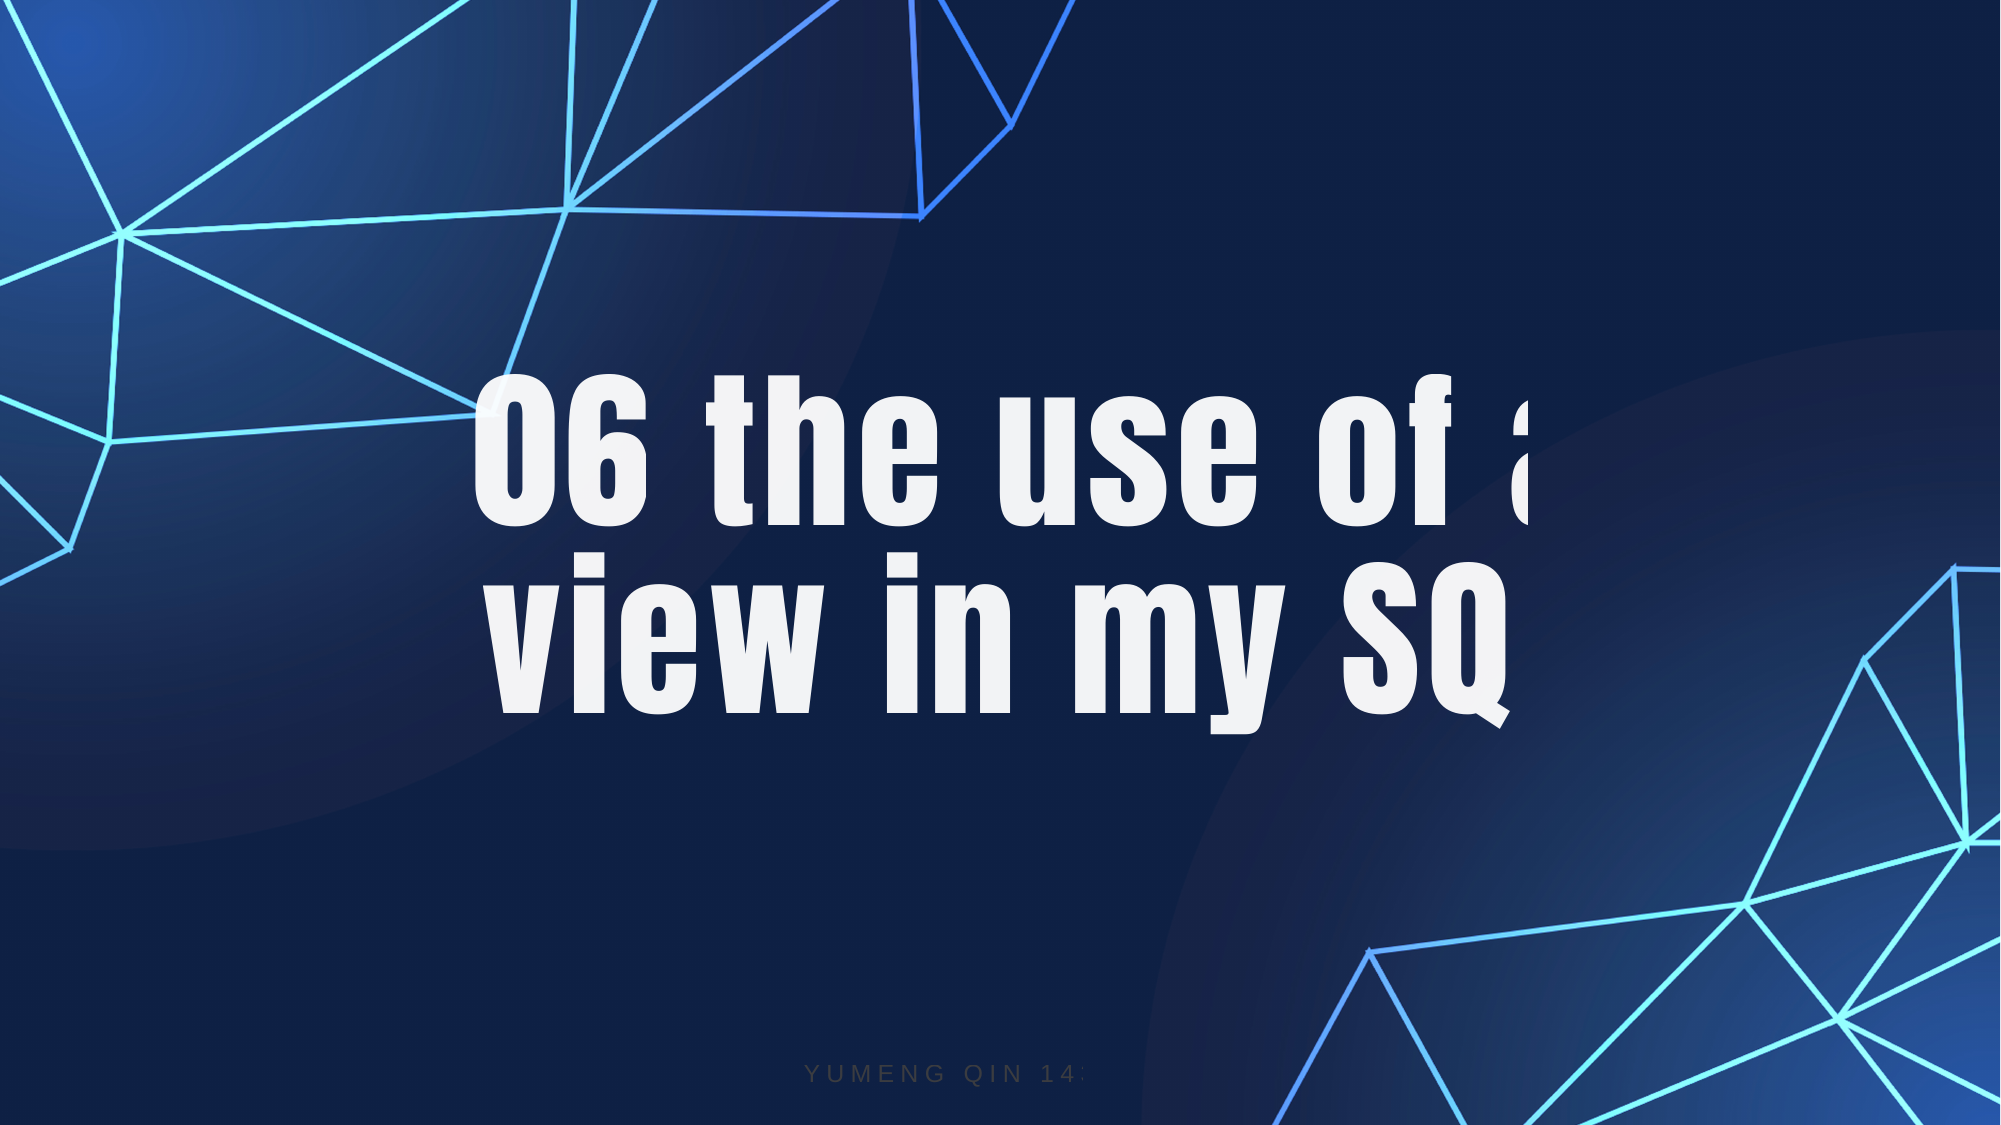

# 06 the use of a view in my SQL
YUMENG QIN 14376646